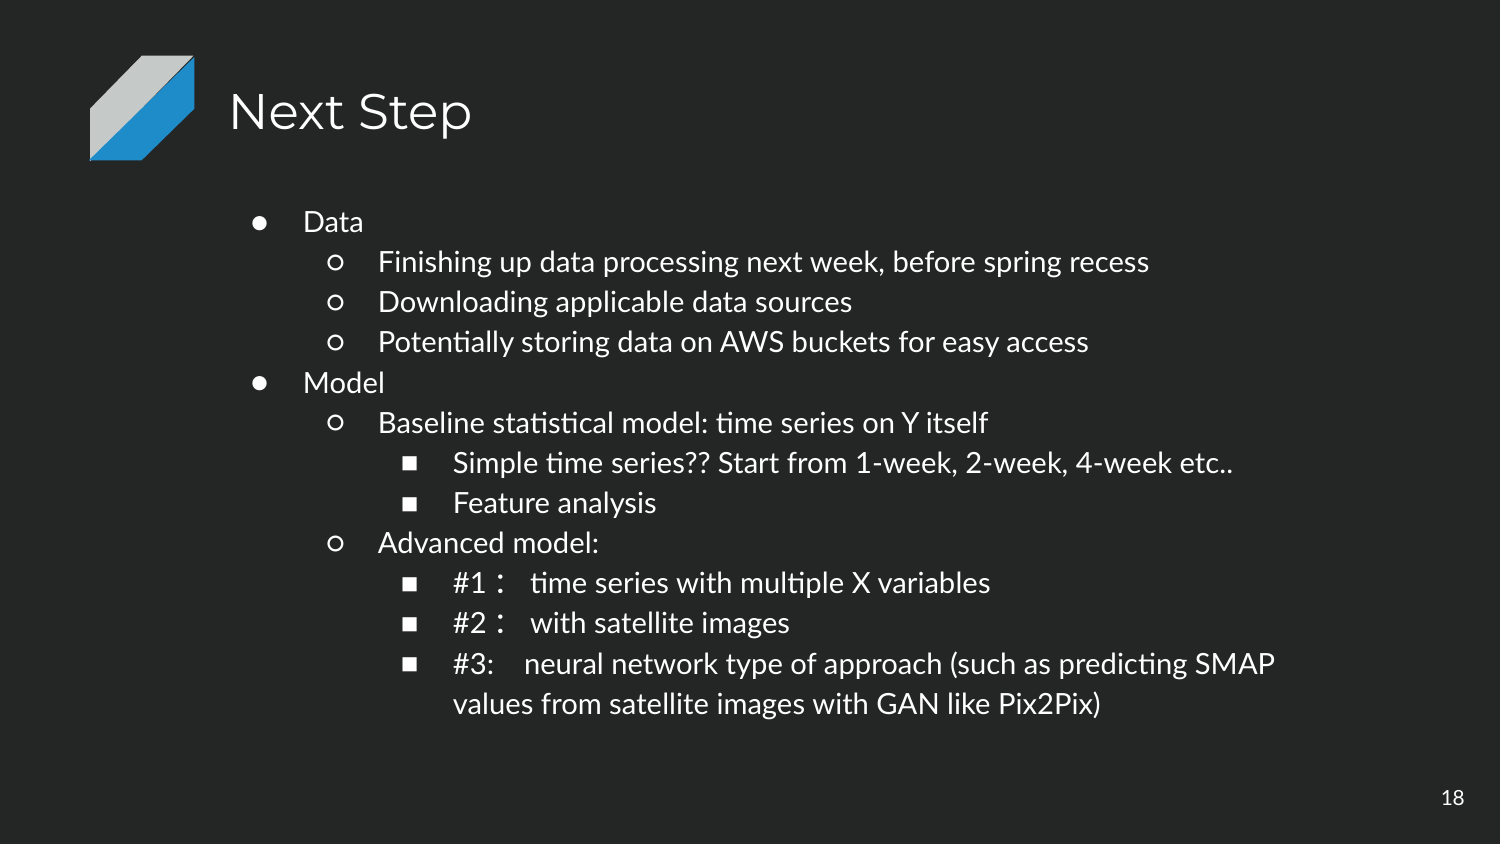

# Next Step
Data
Finishing up data processing next week, before spring recess
Downloading applicable data sources
Potentially storing data on AWS buckets for easy access
Model
Baseline statistical model: time series on Y itself
Simple time series?? Start from 1-week, 2-week, 4-week etc..
Feature analysis
Advanced model:
#1：time series with multiple X variables
#2：with satellite images
#3:    neural network type of approach (such as predicting SMAP values from satellite images with GAN like Pix2Pix)

18